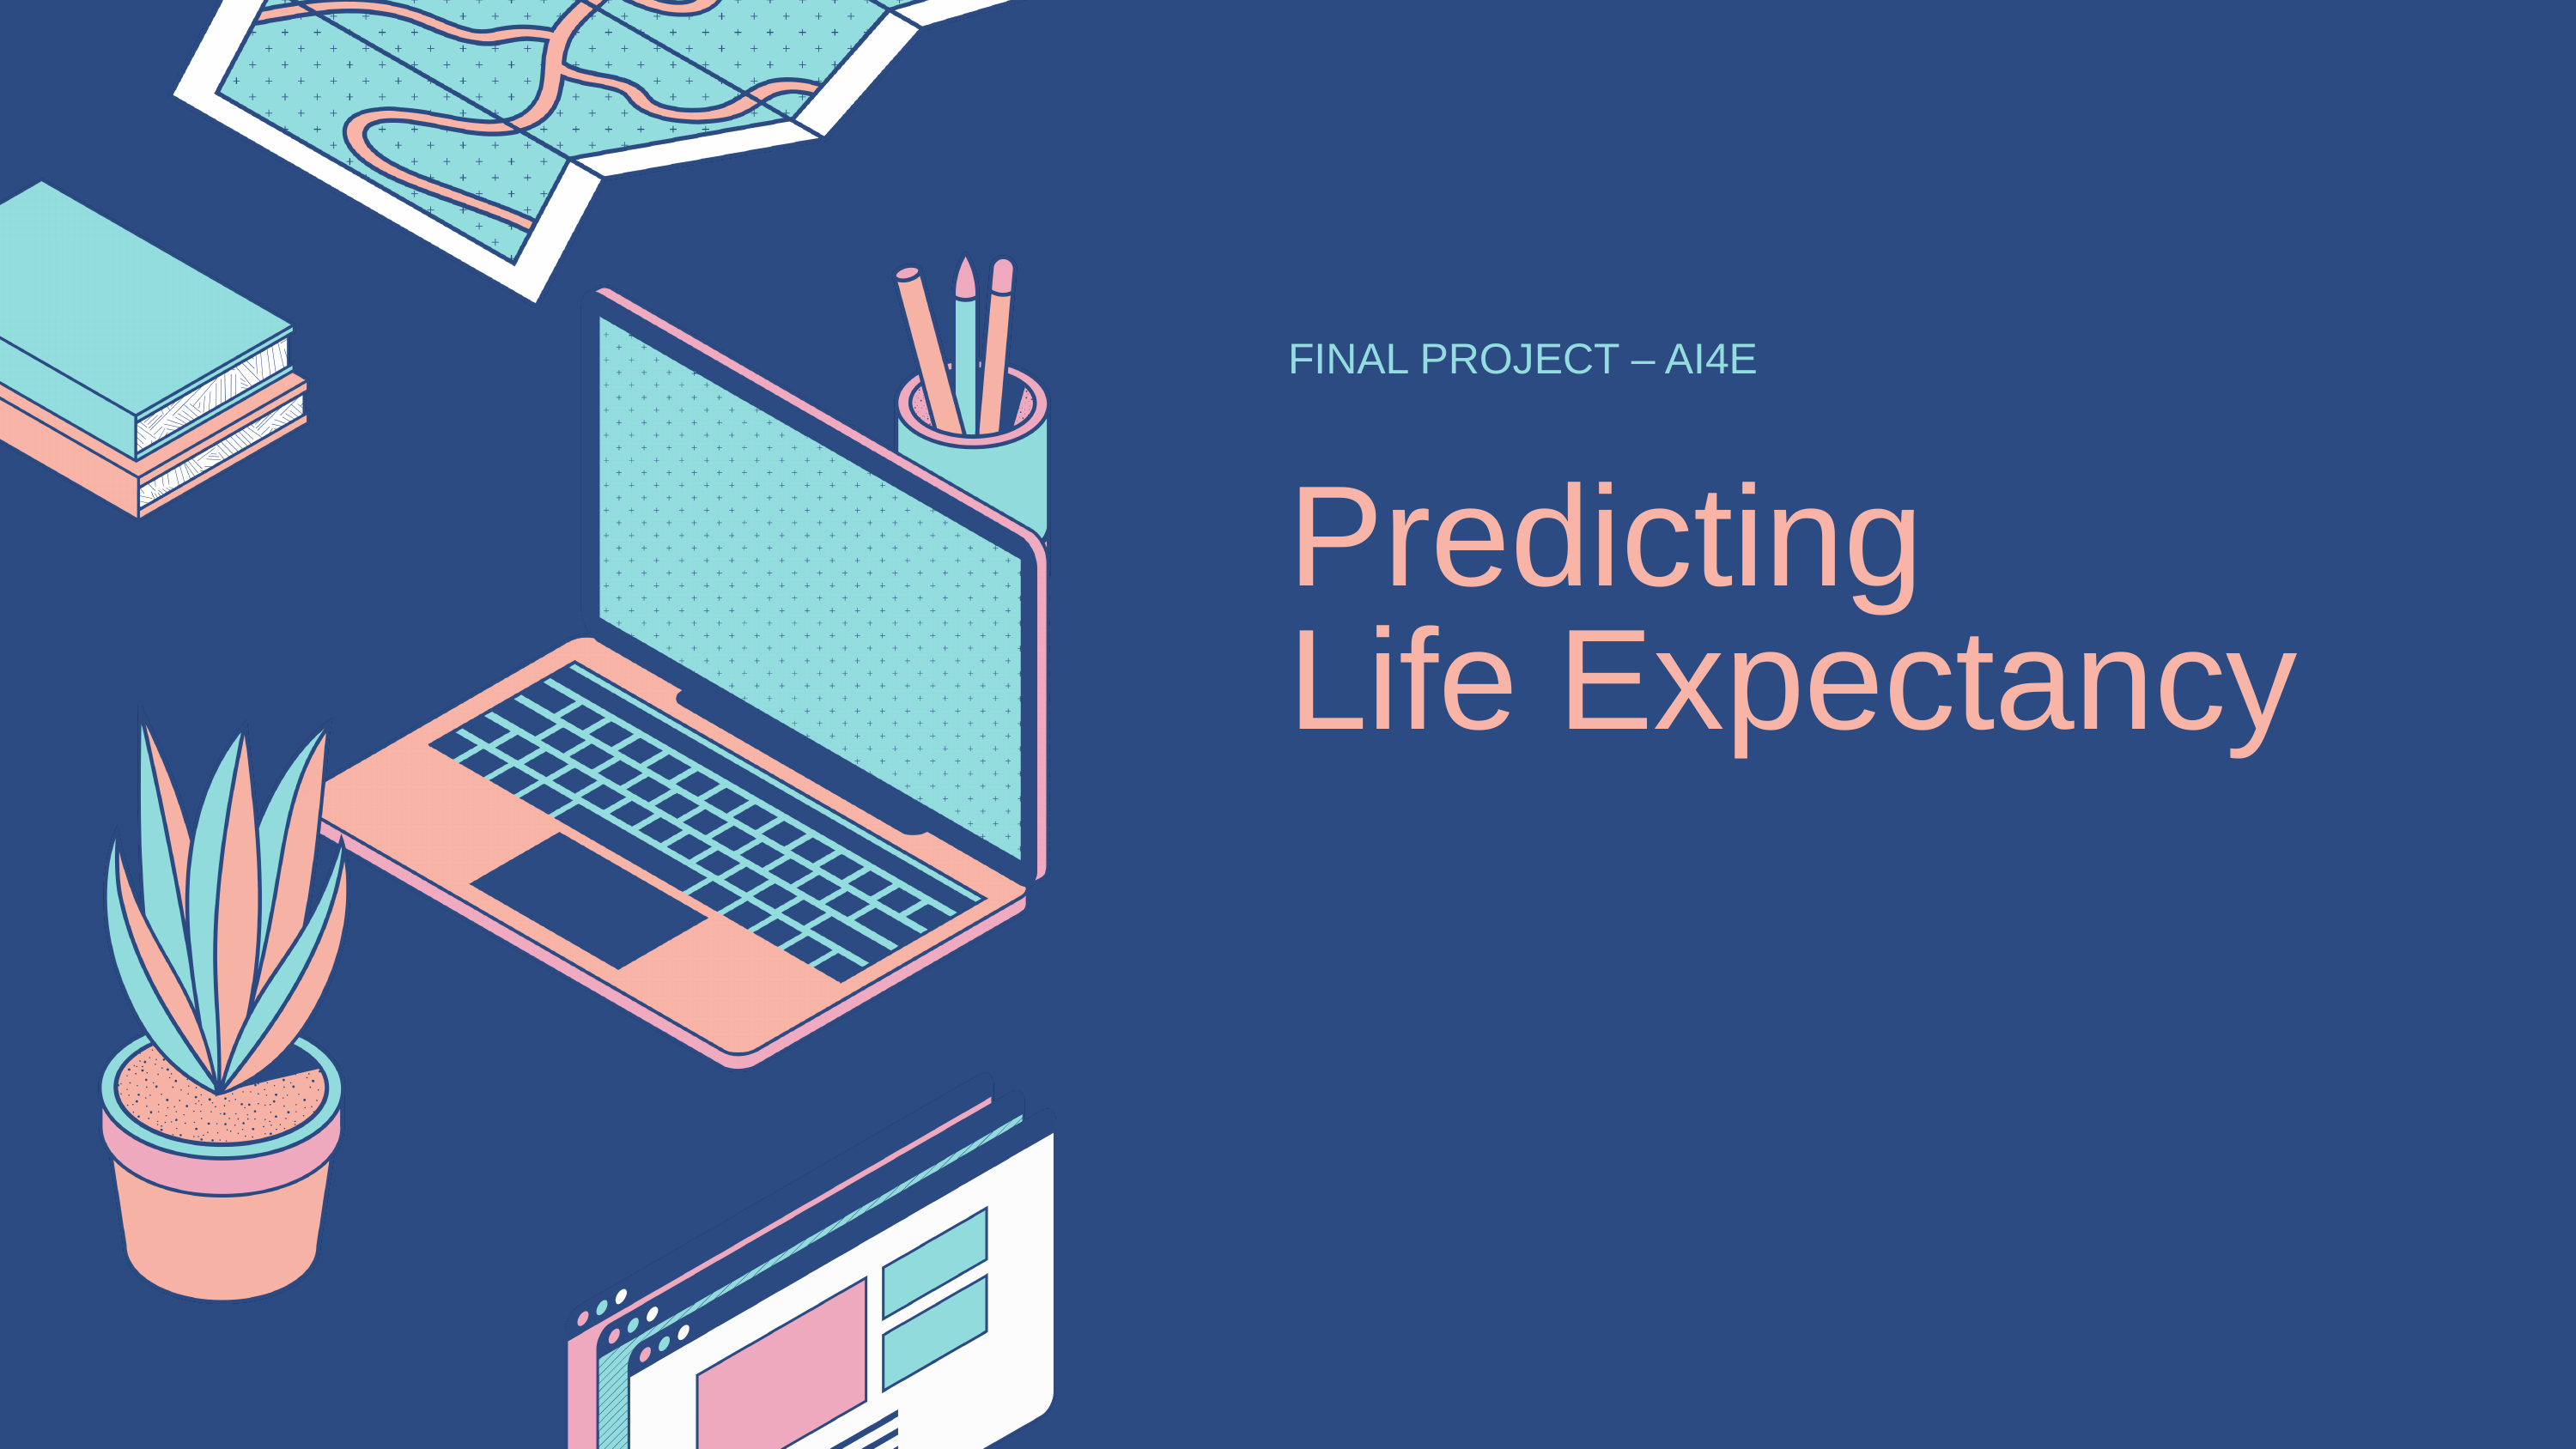

FINAL PROJECT – AI4E
Predicting
Life Expectancy